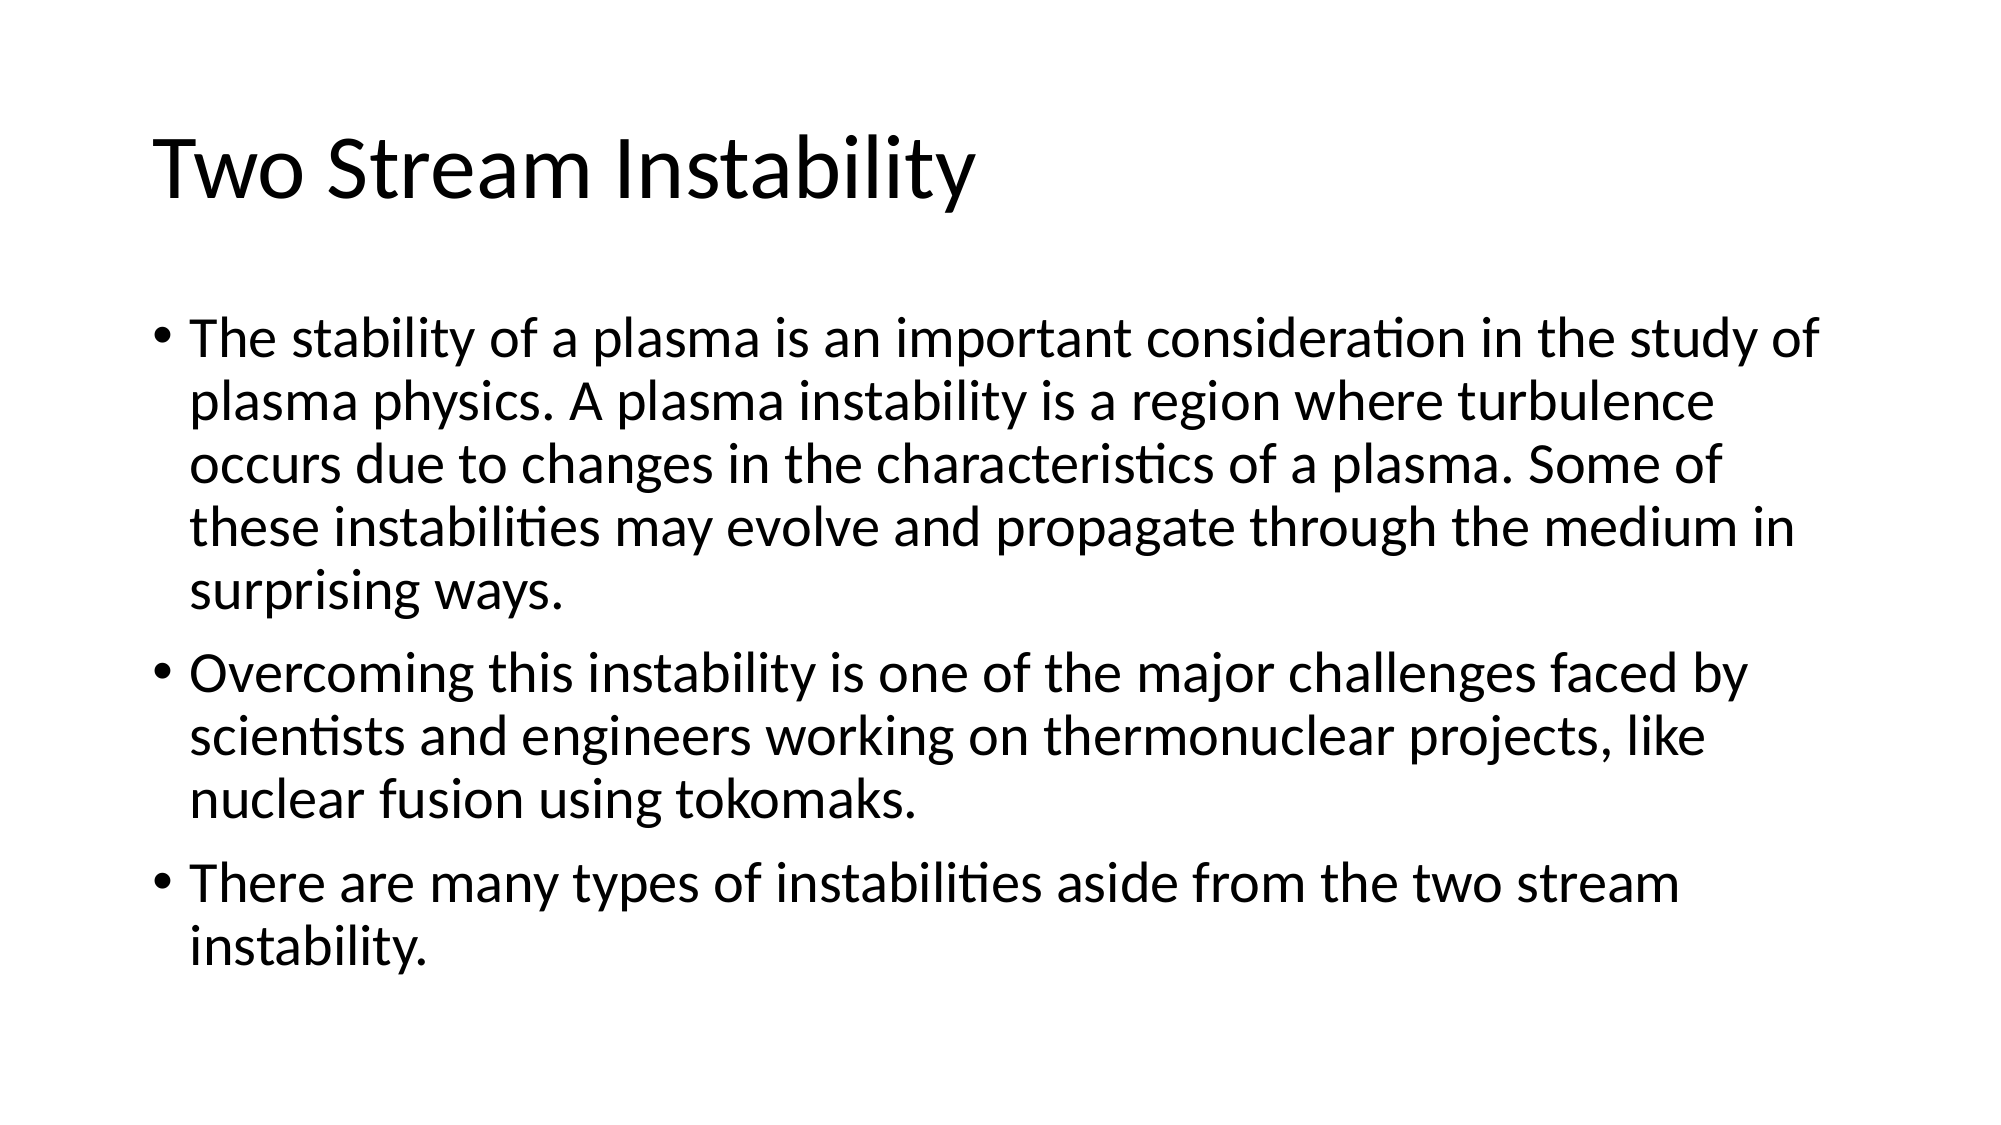

# Two Stream Instability
The stability of a plasma is an important consideration in the study of plasma physics. A plasma instability is a region where turbulence occurs due to changes in the characteristics of a plasma. Some of these instabilities may evolve and propagate through the medium in surprising ways.
Overcoming this instability is one of the major challenges faced by scientists and engineers working on thermonuclear projects, like nuclear fusion using tokomaks.
There are many types of instabilities aside from the two stream instability.